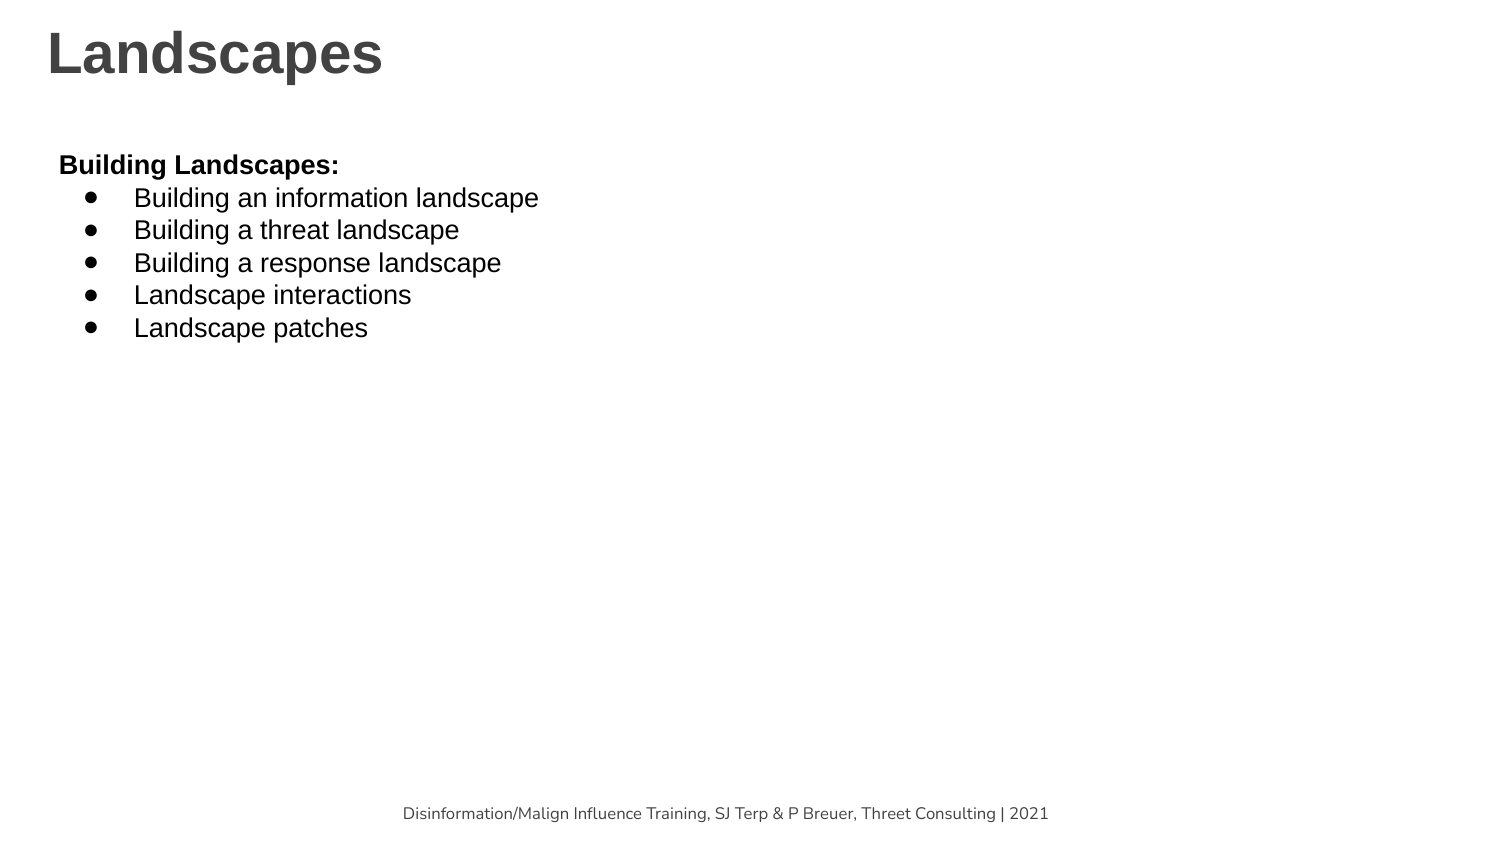

# Landscapes
Building Landscapes:
Building an information landscape
Building a threat landscape
Building a response landscape
Landscape interactions
Landscape patches